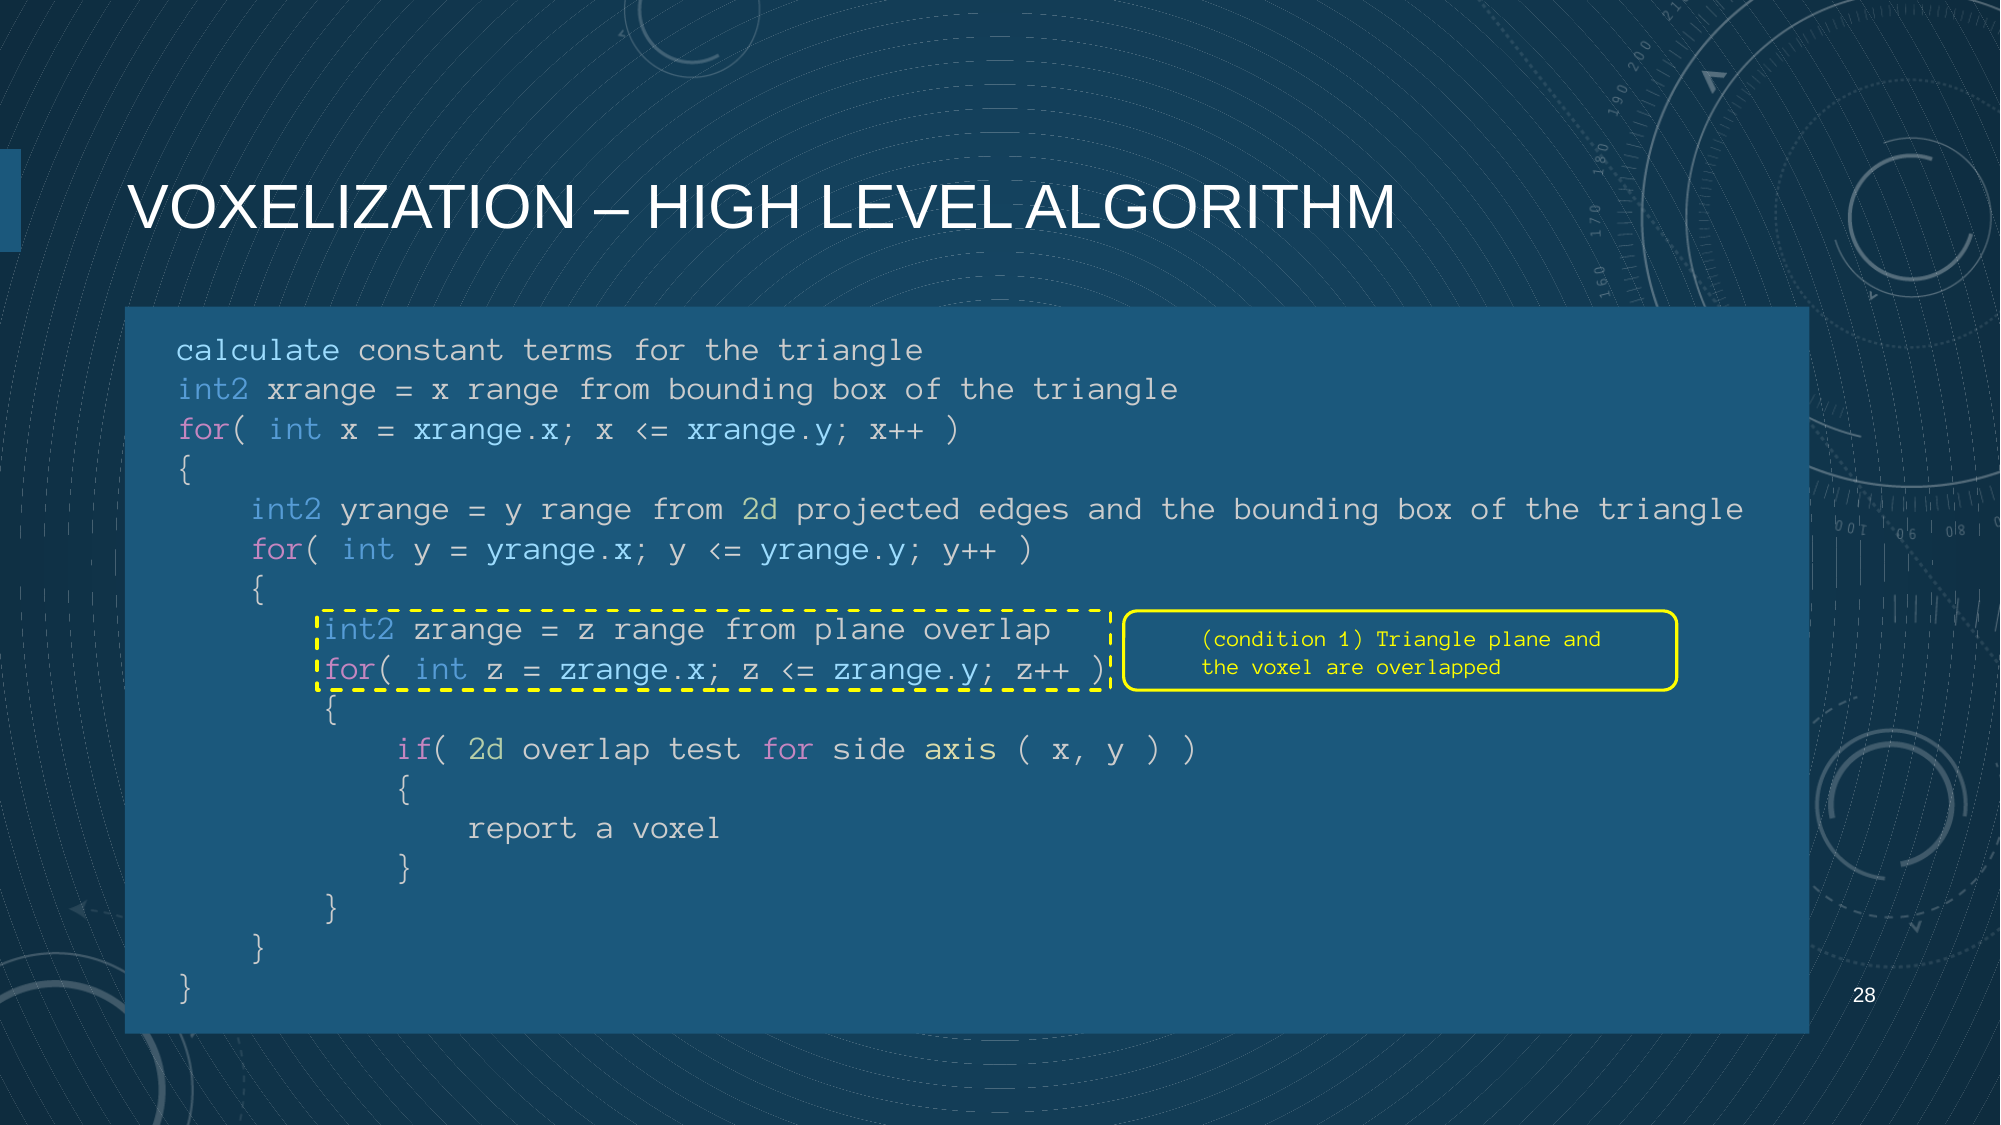

# Voxelization – high level algorithm

calculate constant terms for the triangle
int2 xrange = x range from bounding box of the triangle
for( int x = xrange.x; x <= xrange.y; x++ )
{
    int2 yrange = y range from 2d projected edges and the bounding box of the triangle
    for( int y = yrange.x; y <= yrange.y; y++ )
    {
        int2 zrange = z range from plane overlap
        for( int z = zrange.x; z <= zrange.y; z++ )
        {
            if( 2d overlap test for side axis ( x, y ) )
            {
                report a voxel
            }
        }
    }
}

(condition 1) Triangle plane and the voxel are overlapped
28